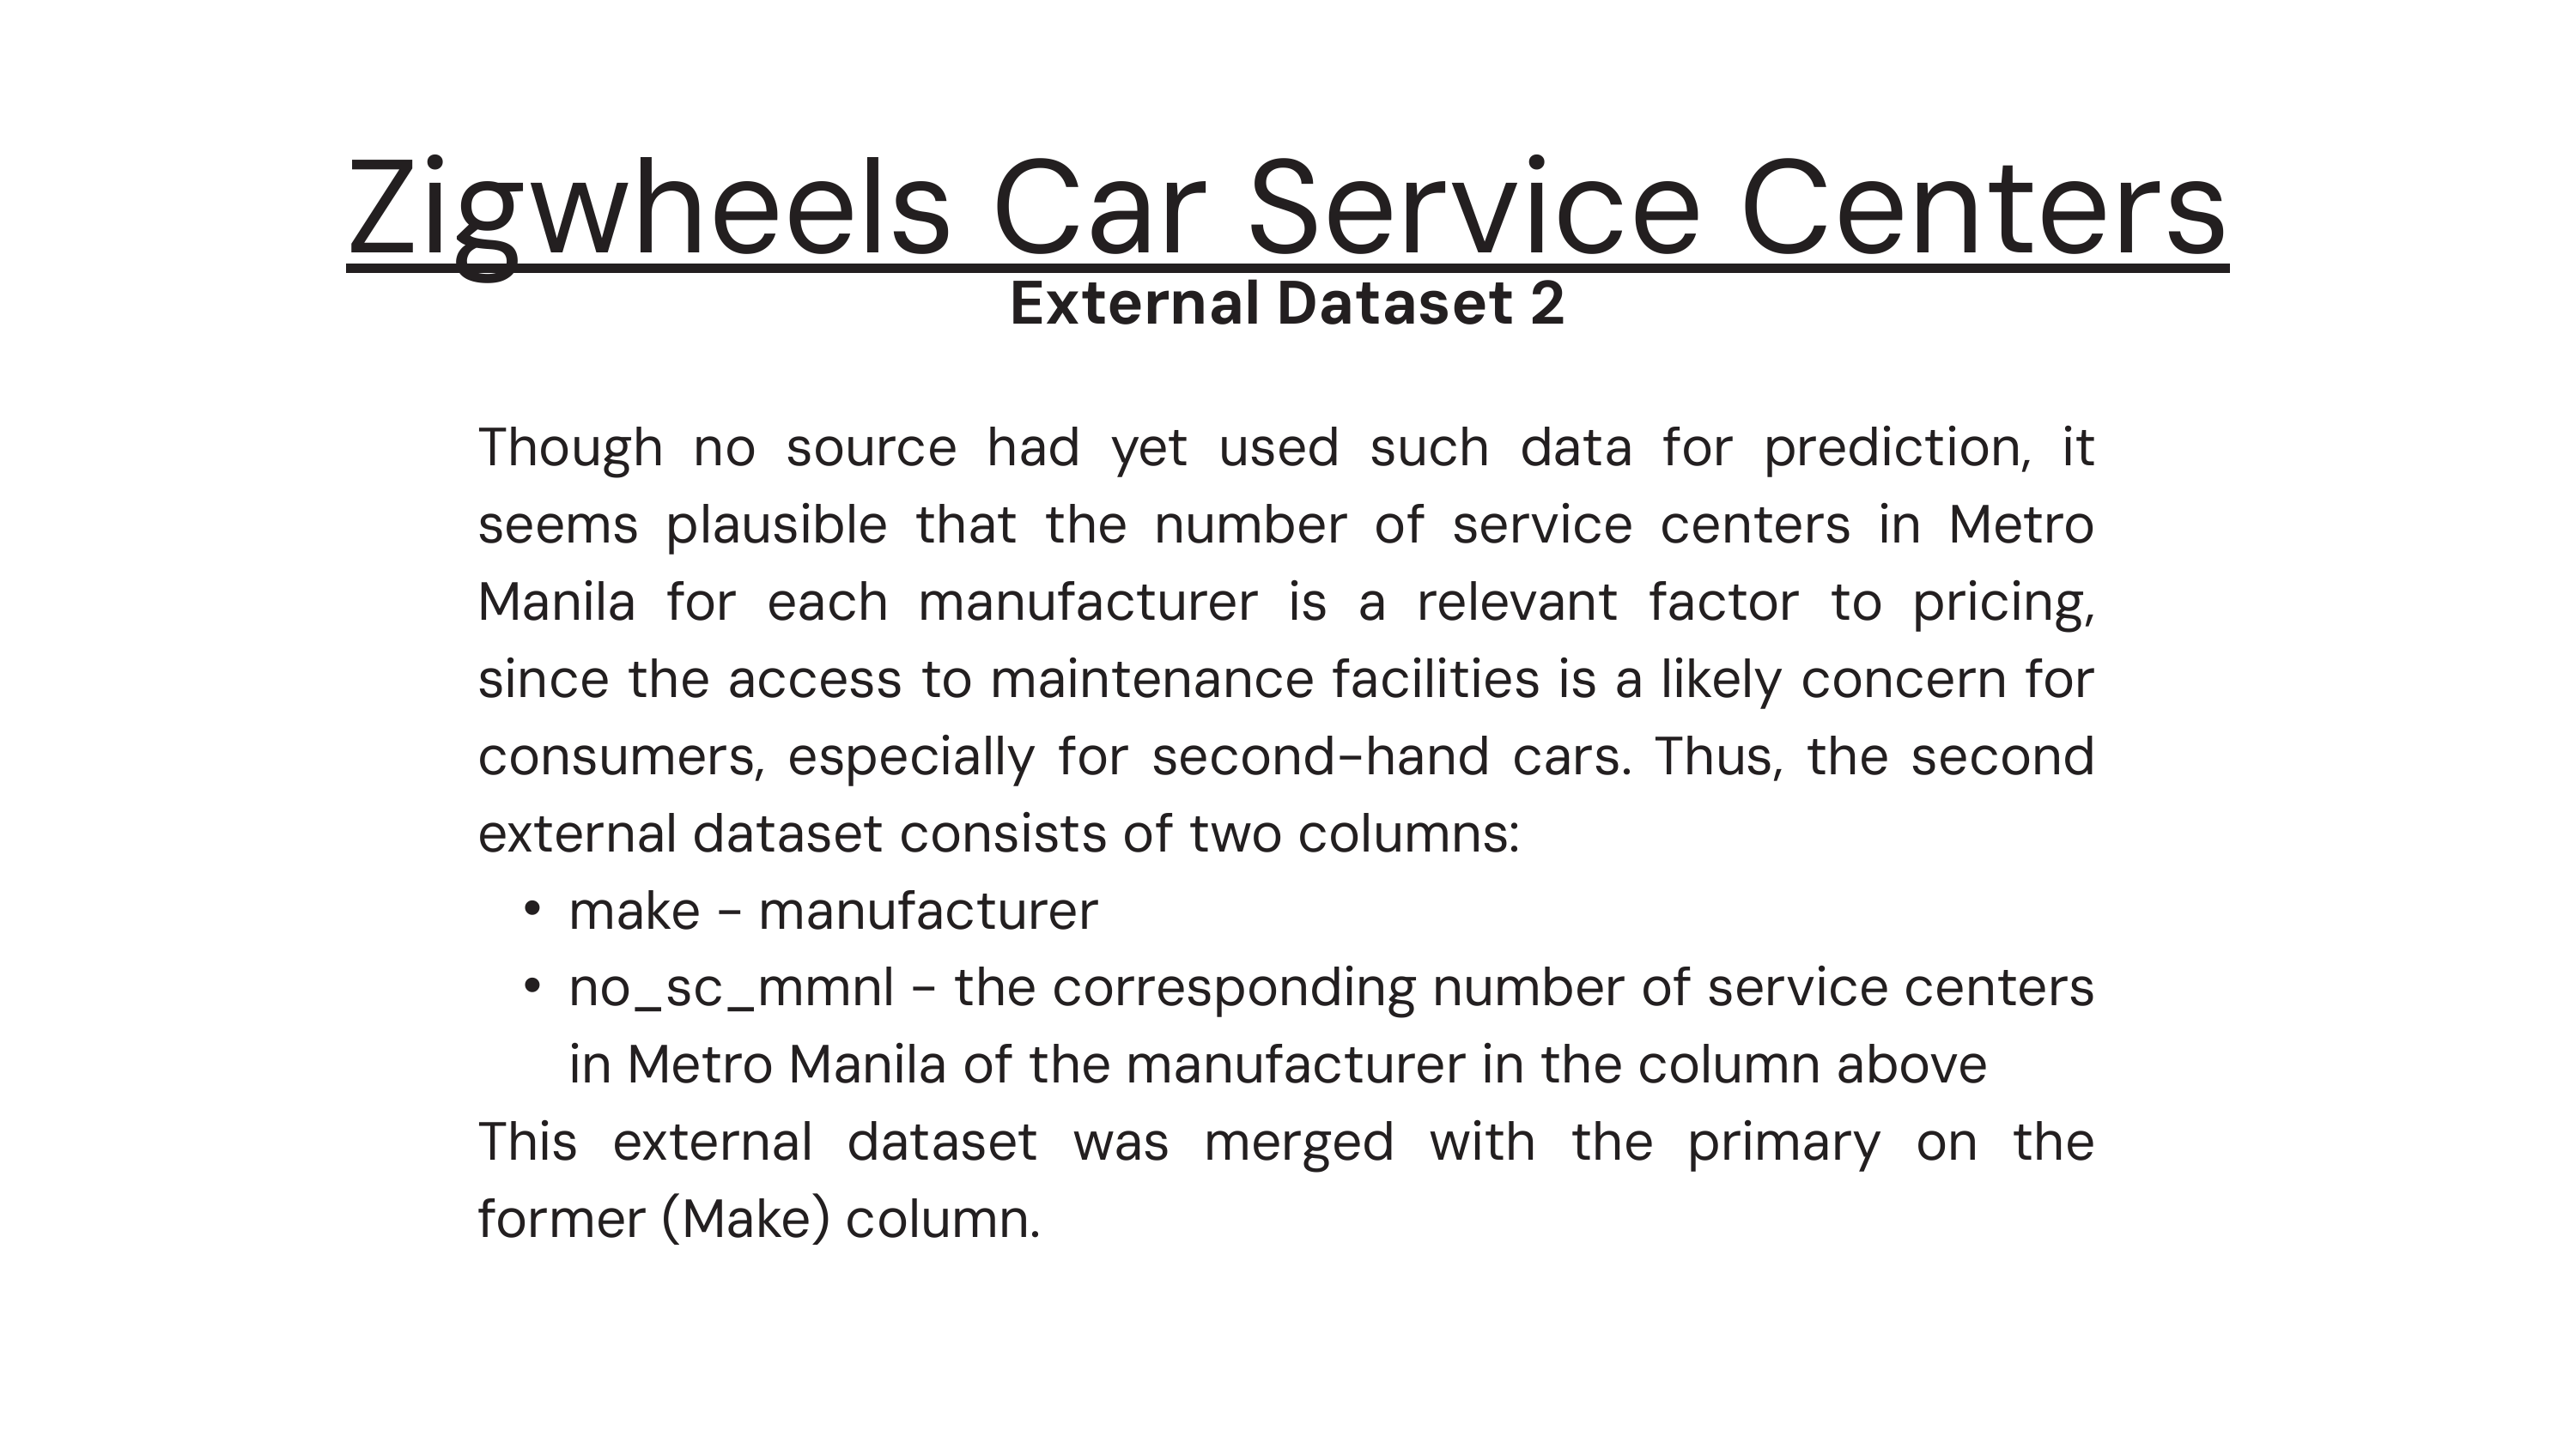

Zigwheels Car Service Centers
External Dataset 2
Though no source had yet used such data for prediction, it seems plausible that the number of service centers in Metro Manila for each manufacturer is a relevant factor to pricing, since the access to maintenance facilities is a likely concern for consumers, especially for second-hand cars. Thus, the second external dataset consists of two columns:
make - manufacturer
no_sc_mmnl - the corresponding number of service centers in Metro Manila of the manufacturer in the column above
This external dataset was merged with the primary on the former (Make) column.